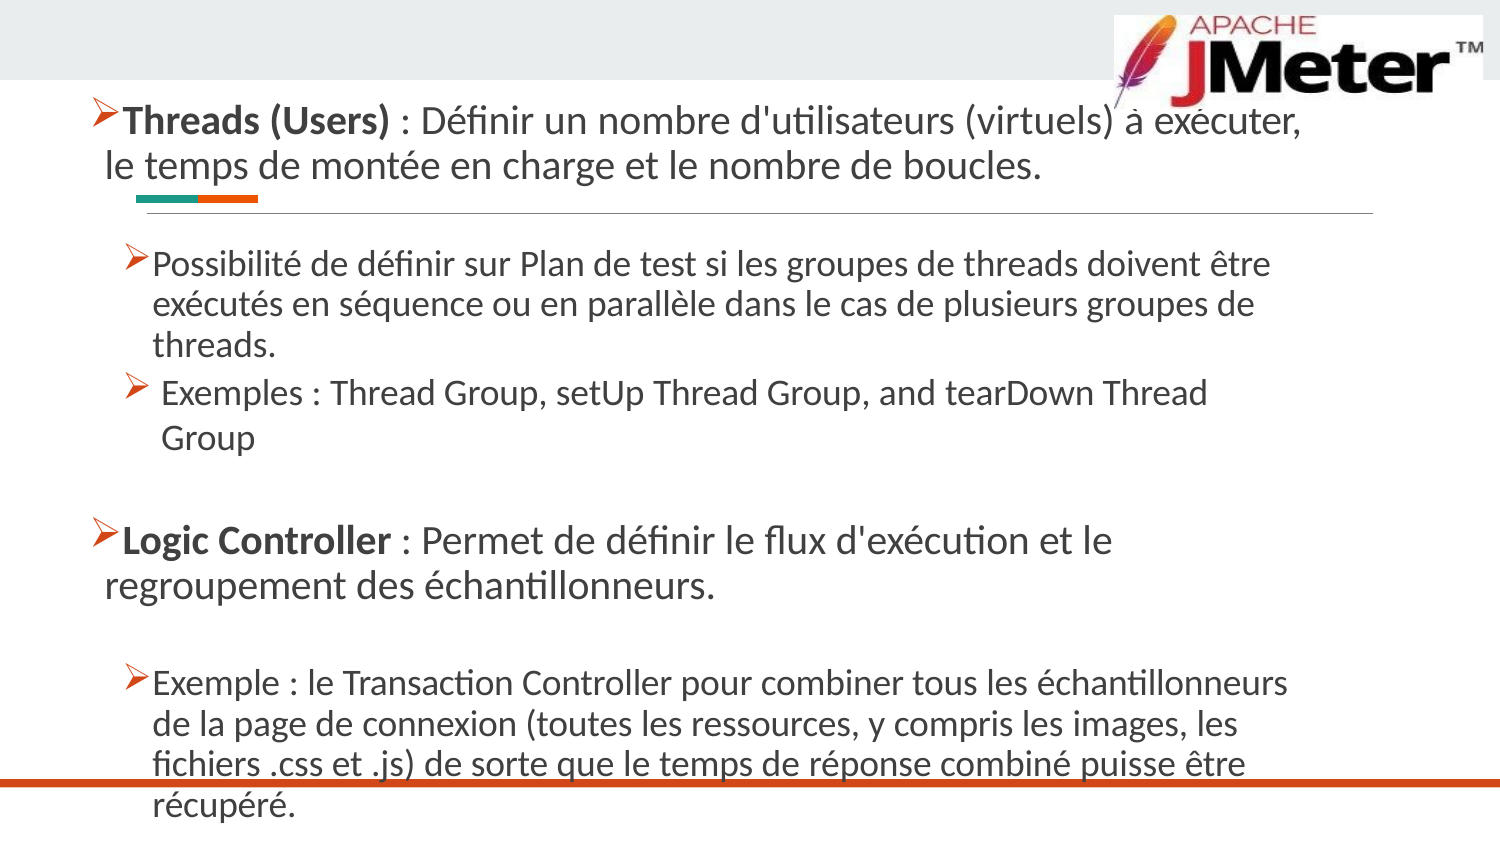

Threads (Users) : Définir un nombre d'utilisateurs (virtuels) à exécuter,  le temps de montée en charge et le nombre de boucles.

Possibilité de définir sur Plan de test si les groupes de threads doivent être  exécutés en séquence ou en parallèle dans le cas de plusieurs groupes de  threads.
Exemples : Thread Group, setUp Thread Group, and tearDown Thread Group

Logic Controller : Permet de définir le flux d'exécution et le  regroupement des échantillonneurs.

Exemple : le Transaction Controller pour combiner tous les échantillonneurs  de la page de connexion (toutes les ressources, y compris les images, les  fichiers .css et .js) de sorte que le temps de réponse combiné puisse être  récupéré.
# Composants JMeter